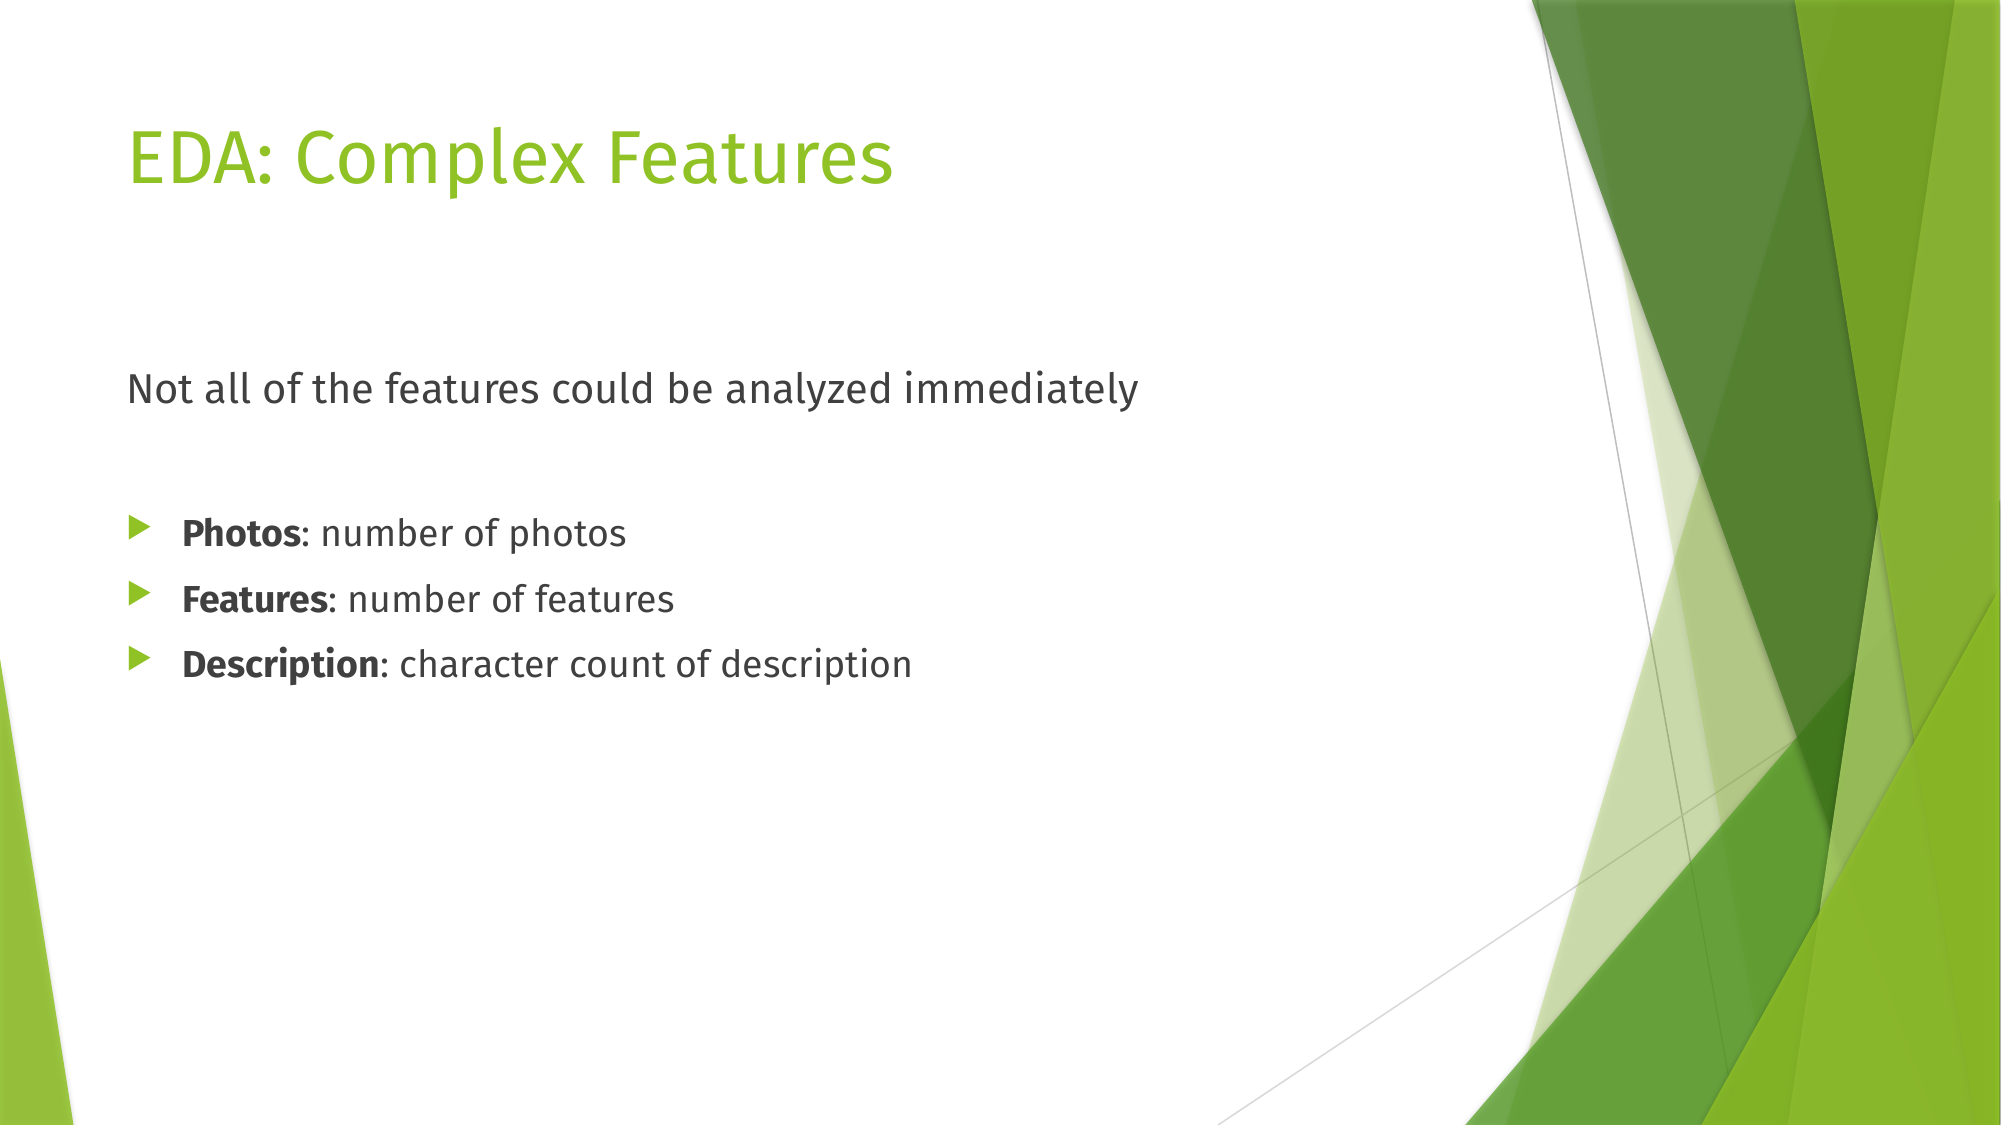

# EDA: Complex Features
Not all of the features could be analyzed immediately

Photos: number of photos
Features: number of features
Description: character count of description